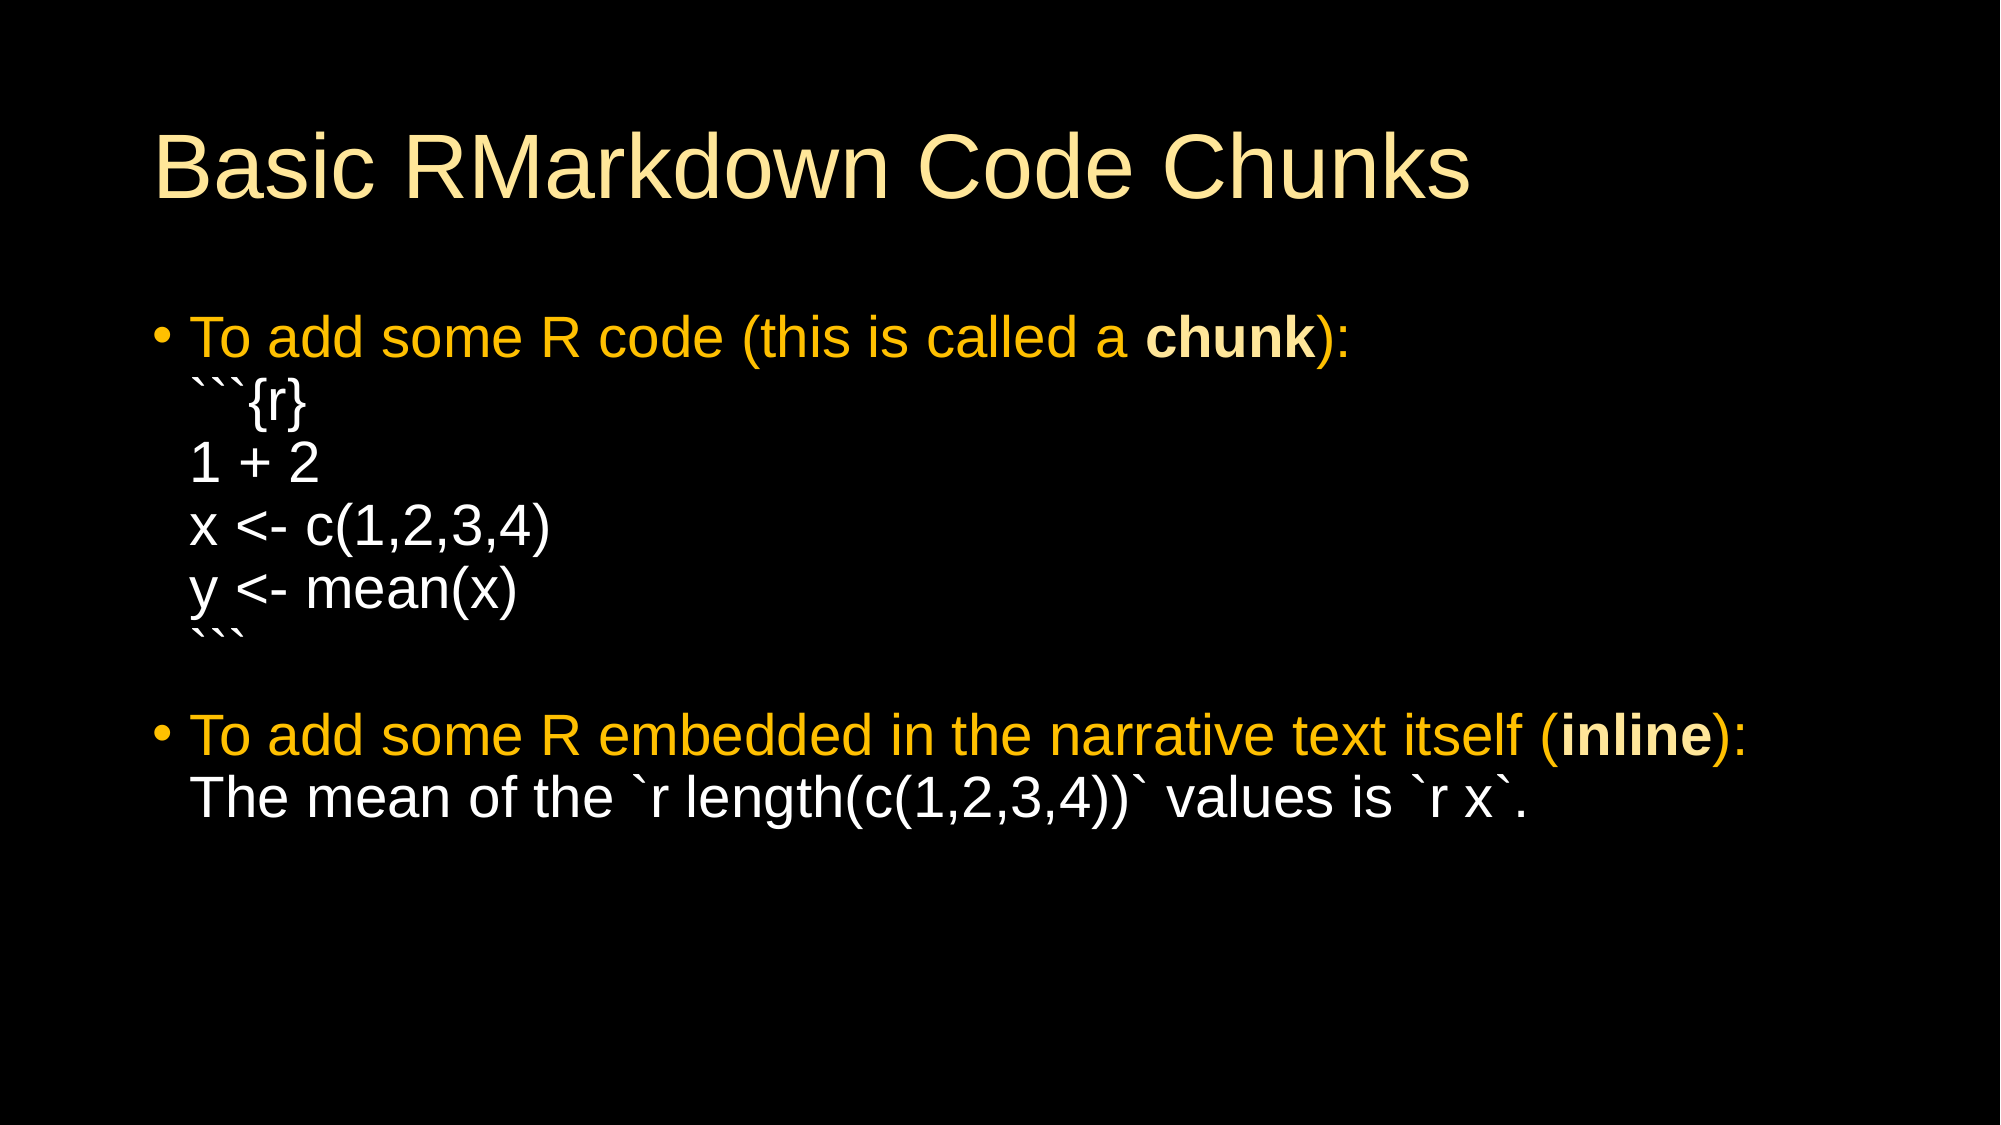

# Basic RMarkdown Code Chunks
To add some R code (this is called a chunk):
```{r}
1 + 2
x <- c(1,2,3,4)
y <- mean(x)
```
To add some R embedded in the narrative text itself (inline):
The mean of the `r length(c(1,2,3,4))` values is `r x`.